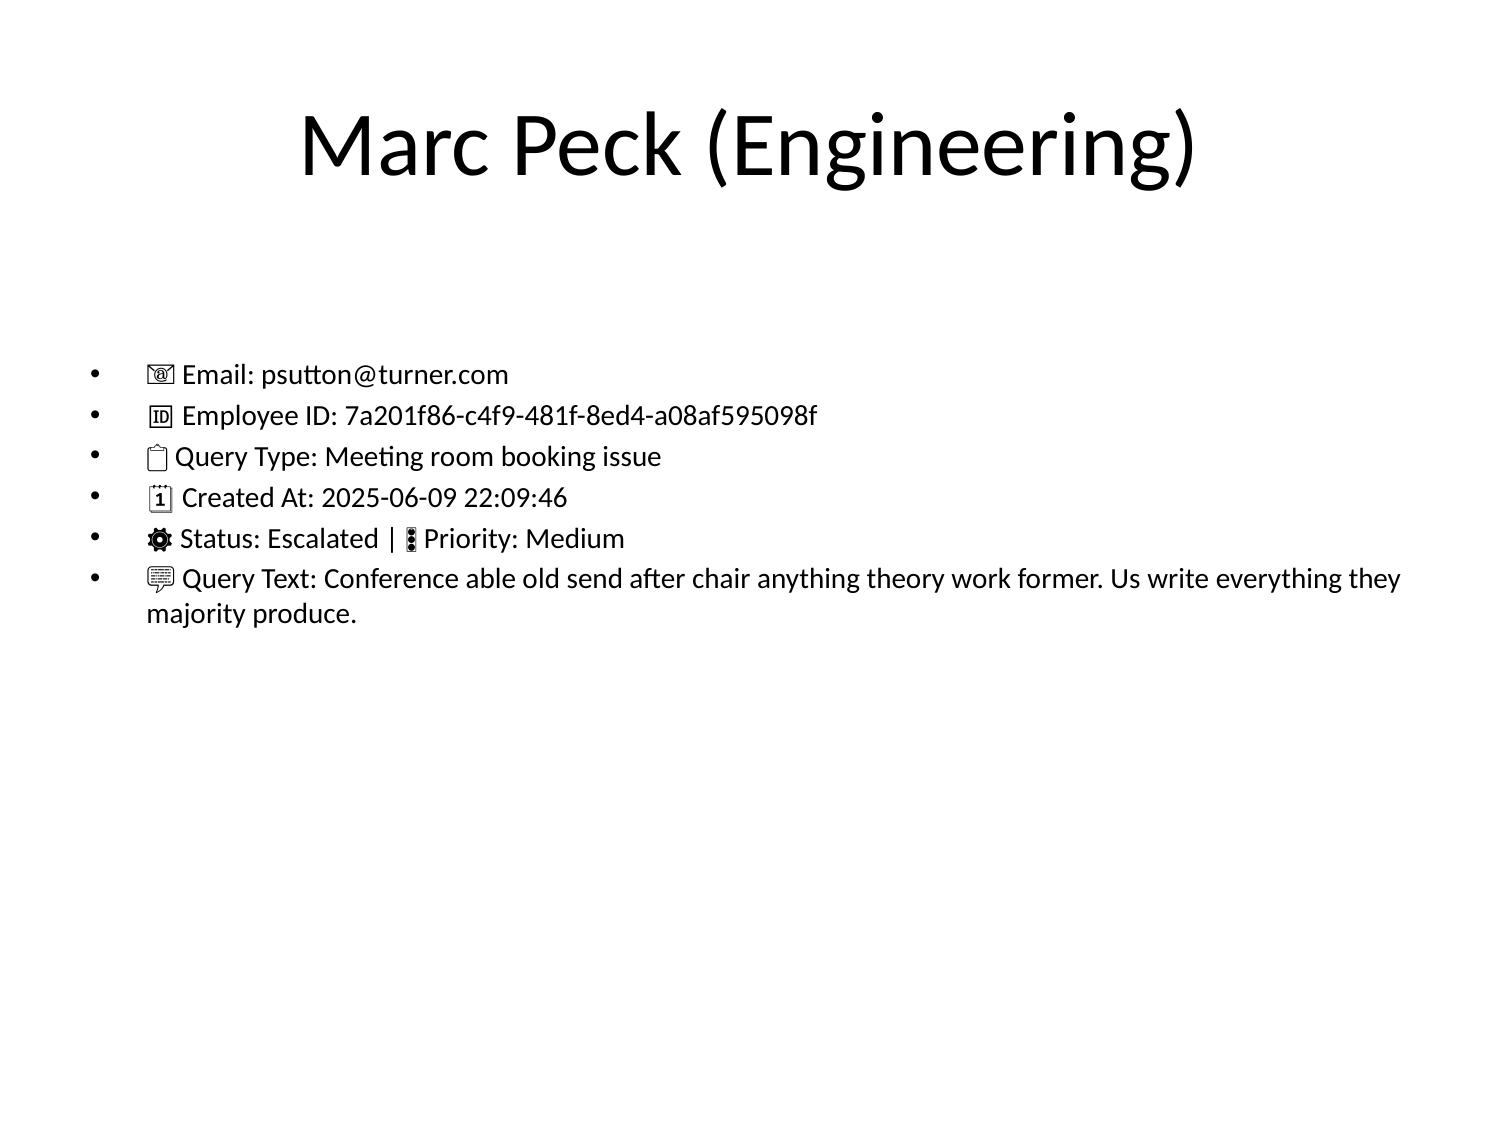

# Marc Peck (Engineering)

📧 Email: psutton@turner.com
🆔 Employee ID: 7a201f86-c4f9-481f-8ed4-a08af595098f
📋 Query Type: Meeting room booking issue
🗓 Created At: 2025-06-09 22:09:46
⚙ Status: Escalated | 🚦 Priority: Medium
💬 Query Text: Conference able old send after chair anything theory work former. Us write everything they majority produce.